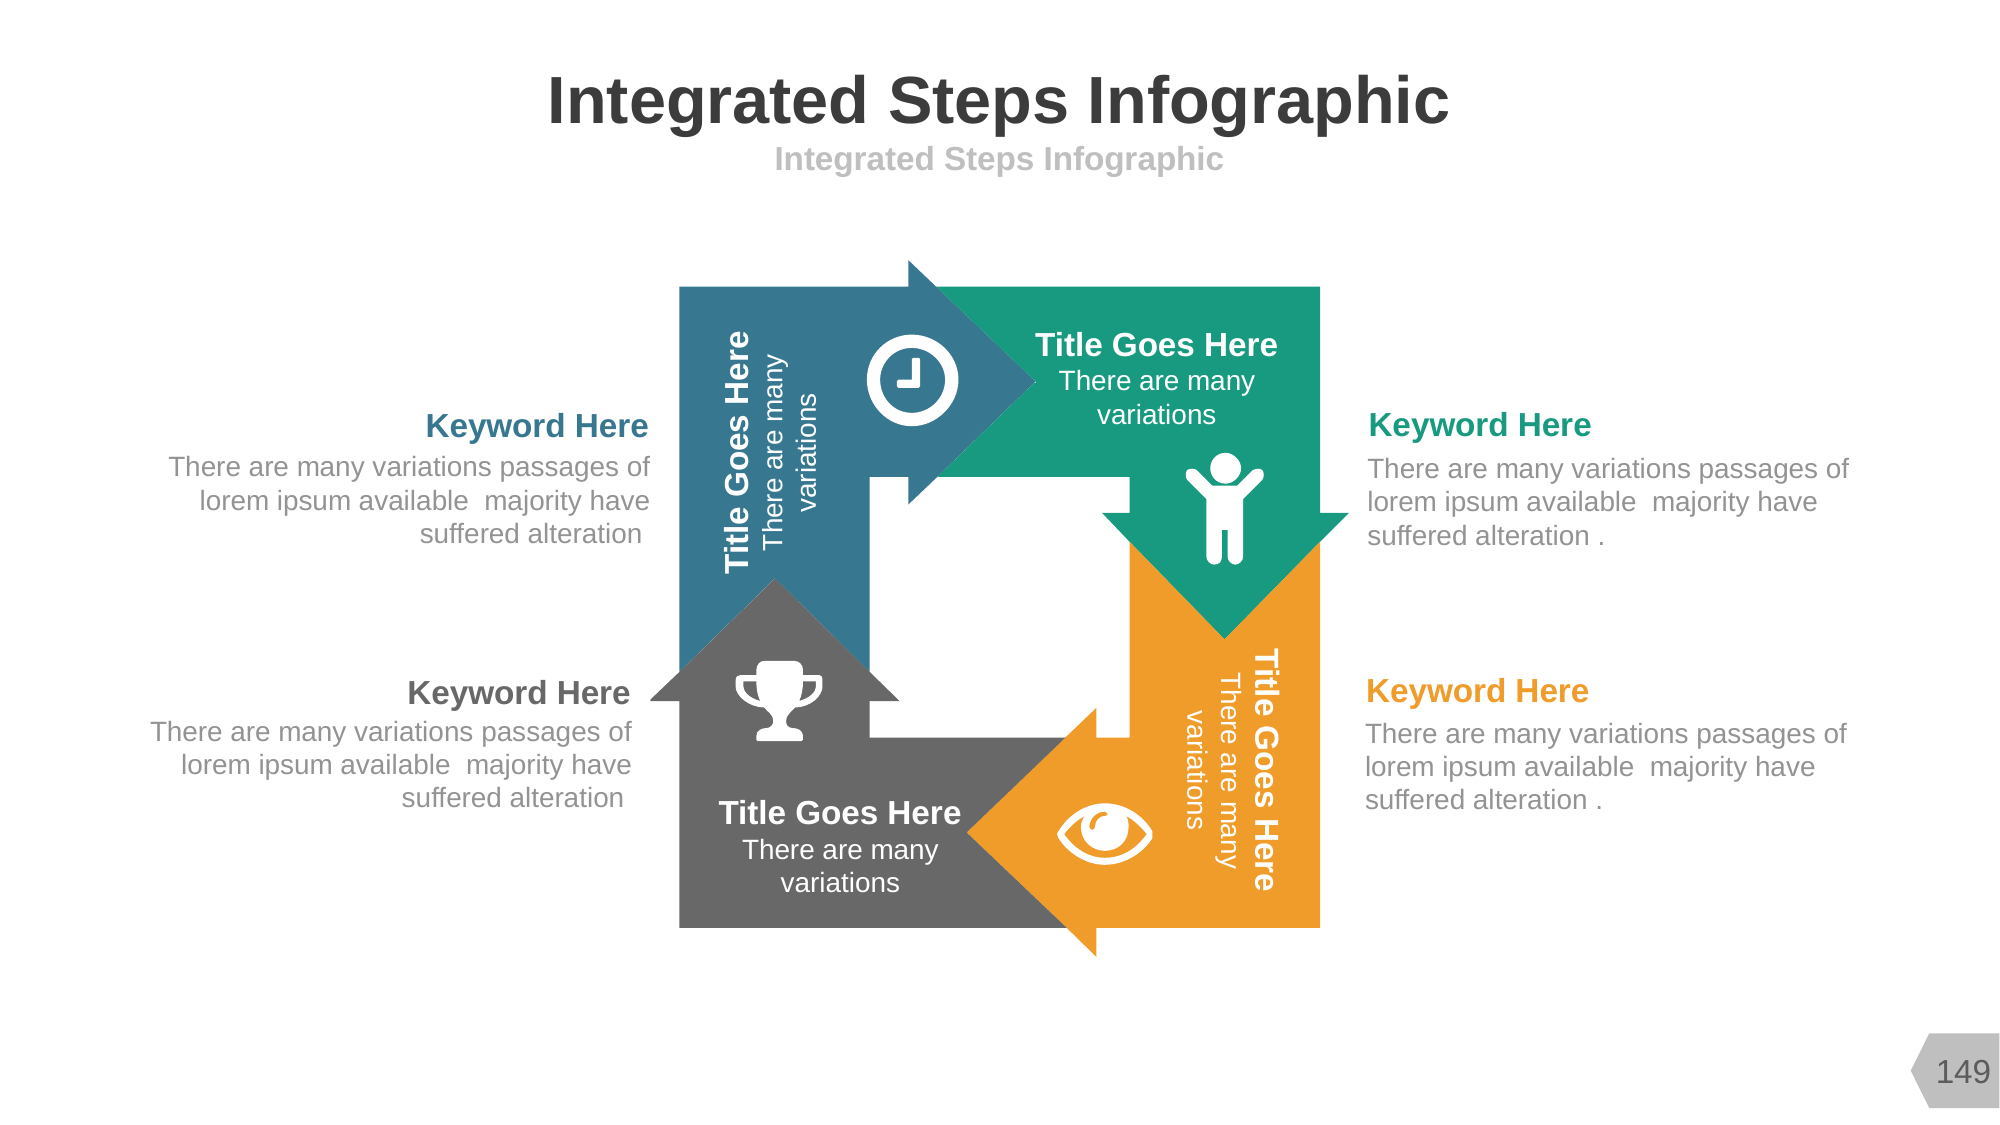

# Integrated Steps Infographic

Integrated Steps Infographic

Title Goes Here
There are many variations

Title Goes Here
There are many variations
Keyword Here
There are many variations passages of lorem ipsum available  majority have suffered alteration .
Keyword Here
There are many variations passages of lorem ipsum available  majority have suffered alteration

Keyword Here
There are many variations passages of lorem ipsum available  majority have suffered alteration .
Keyword Here
There are many variations passages of lorem ipsum available  majority have suffered alteration
Title Goes Here
There are many variations
Title Goes Here
There are many variations